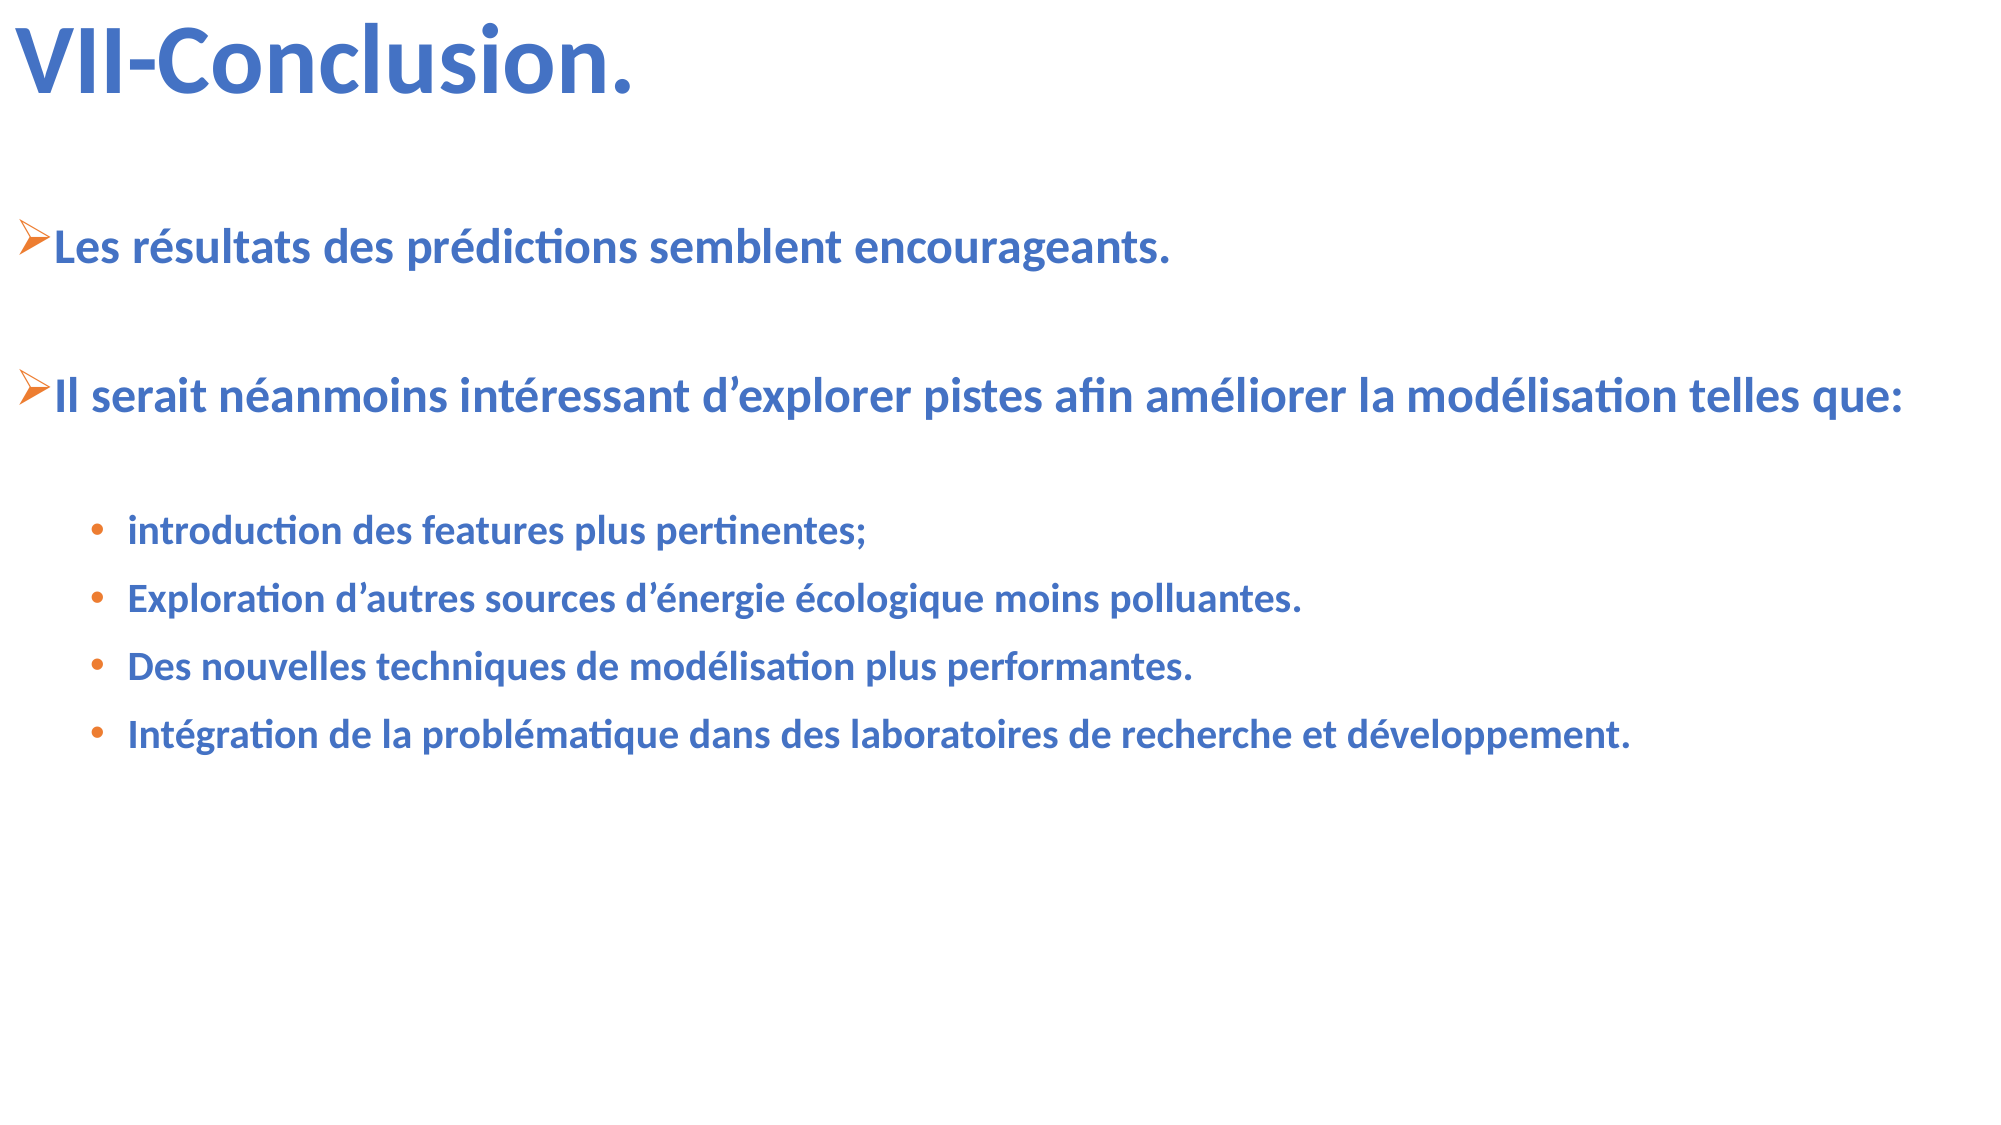

VII-Conclusion.

Les résultats des prédictions semblent encourageants.

Il serait néanmoins intéressant d’explorer pistes afin améliorer la modélisation telles que:

introduction des features plus pertinentes;
Exploration d’autres sources d’énergie écologique moins polluantes.
Des nouvelles techniques de modélisation plus performantes.
Intégration de la problématique dans des laboratoires de recherche et développement.